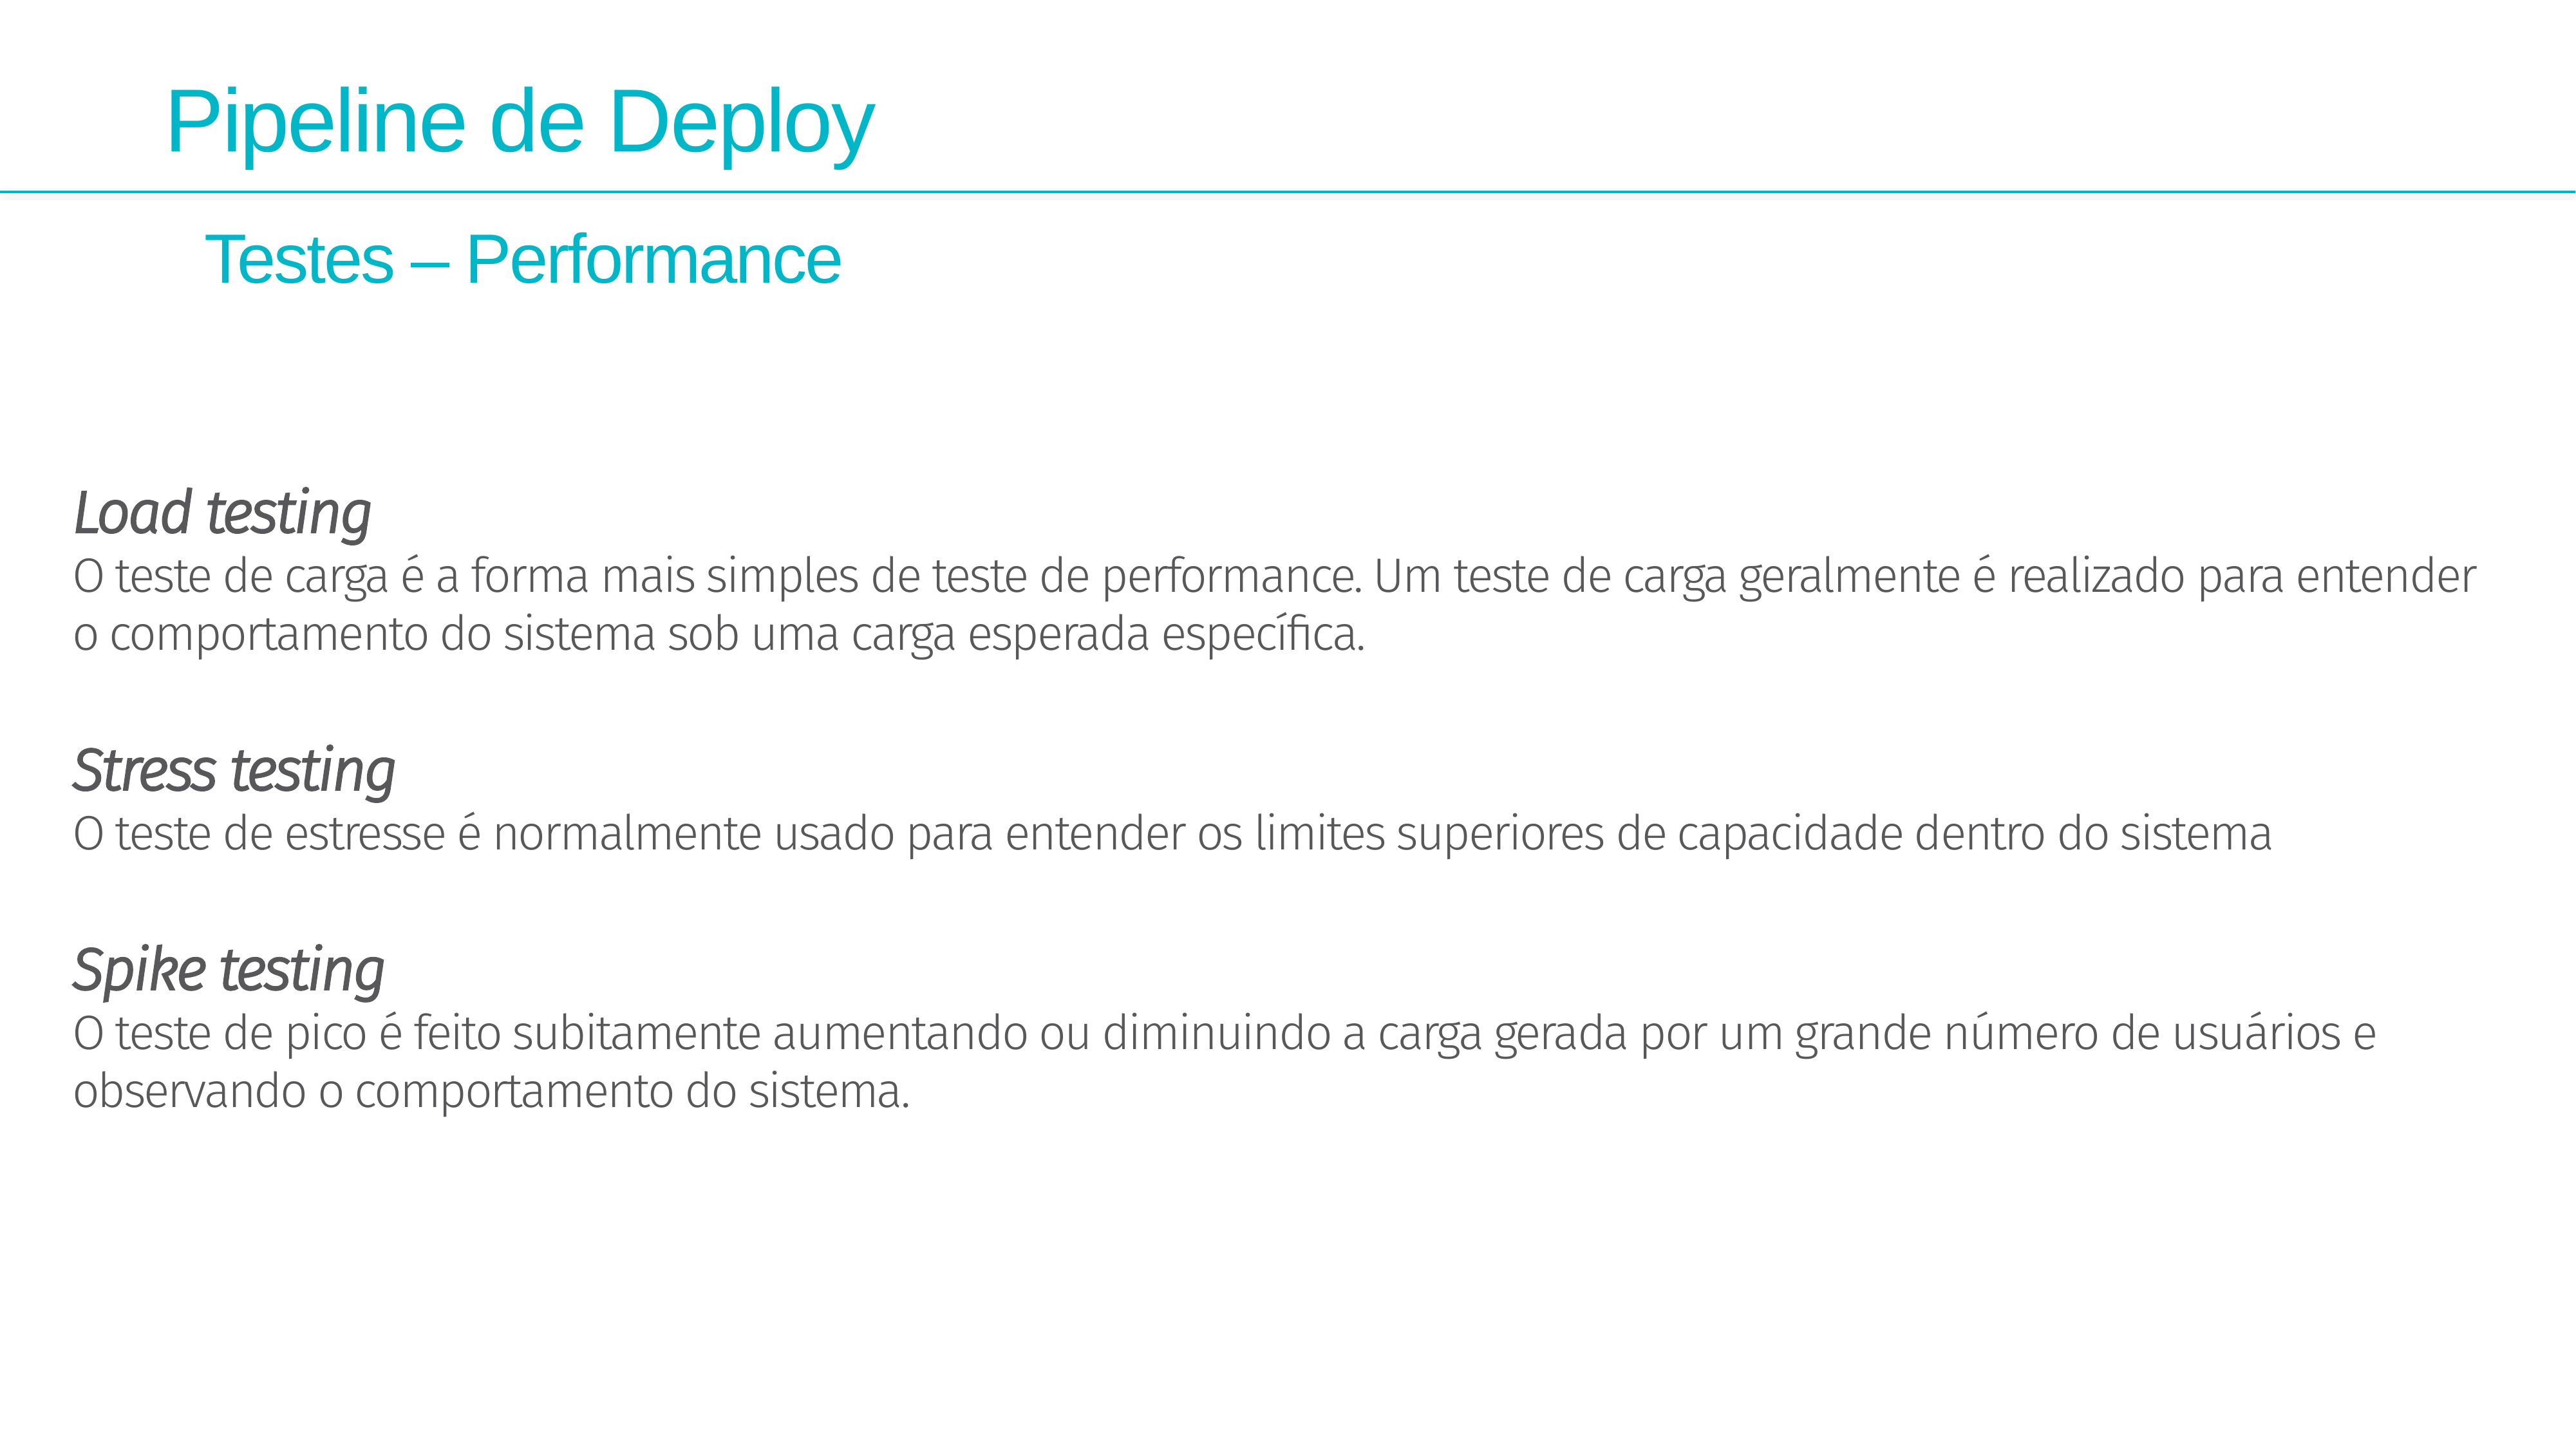

Pipeline de Deploy
Testes – Performance
Load testing
O teste de carga é a forma mais simples de teste de performance. Um teste de carga geralmente é realizado para entender
o comportamento do sistema sob uma carga esperada específica.

Stress testing
O teste de estresse é normalmente usado para entender os limites superiores de capacidade dentro do sistema

Spike testing
O teste de pico é feito subitamente aumentando ou diminuindo a carga gerada por um grande número de usuários e observando o comportamento do sistema.